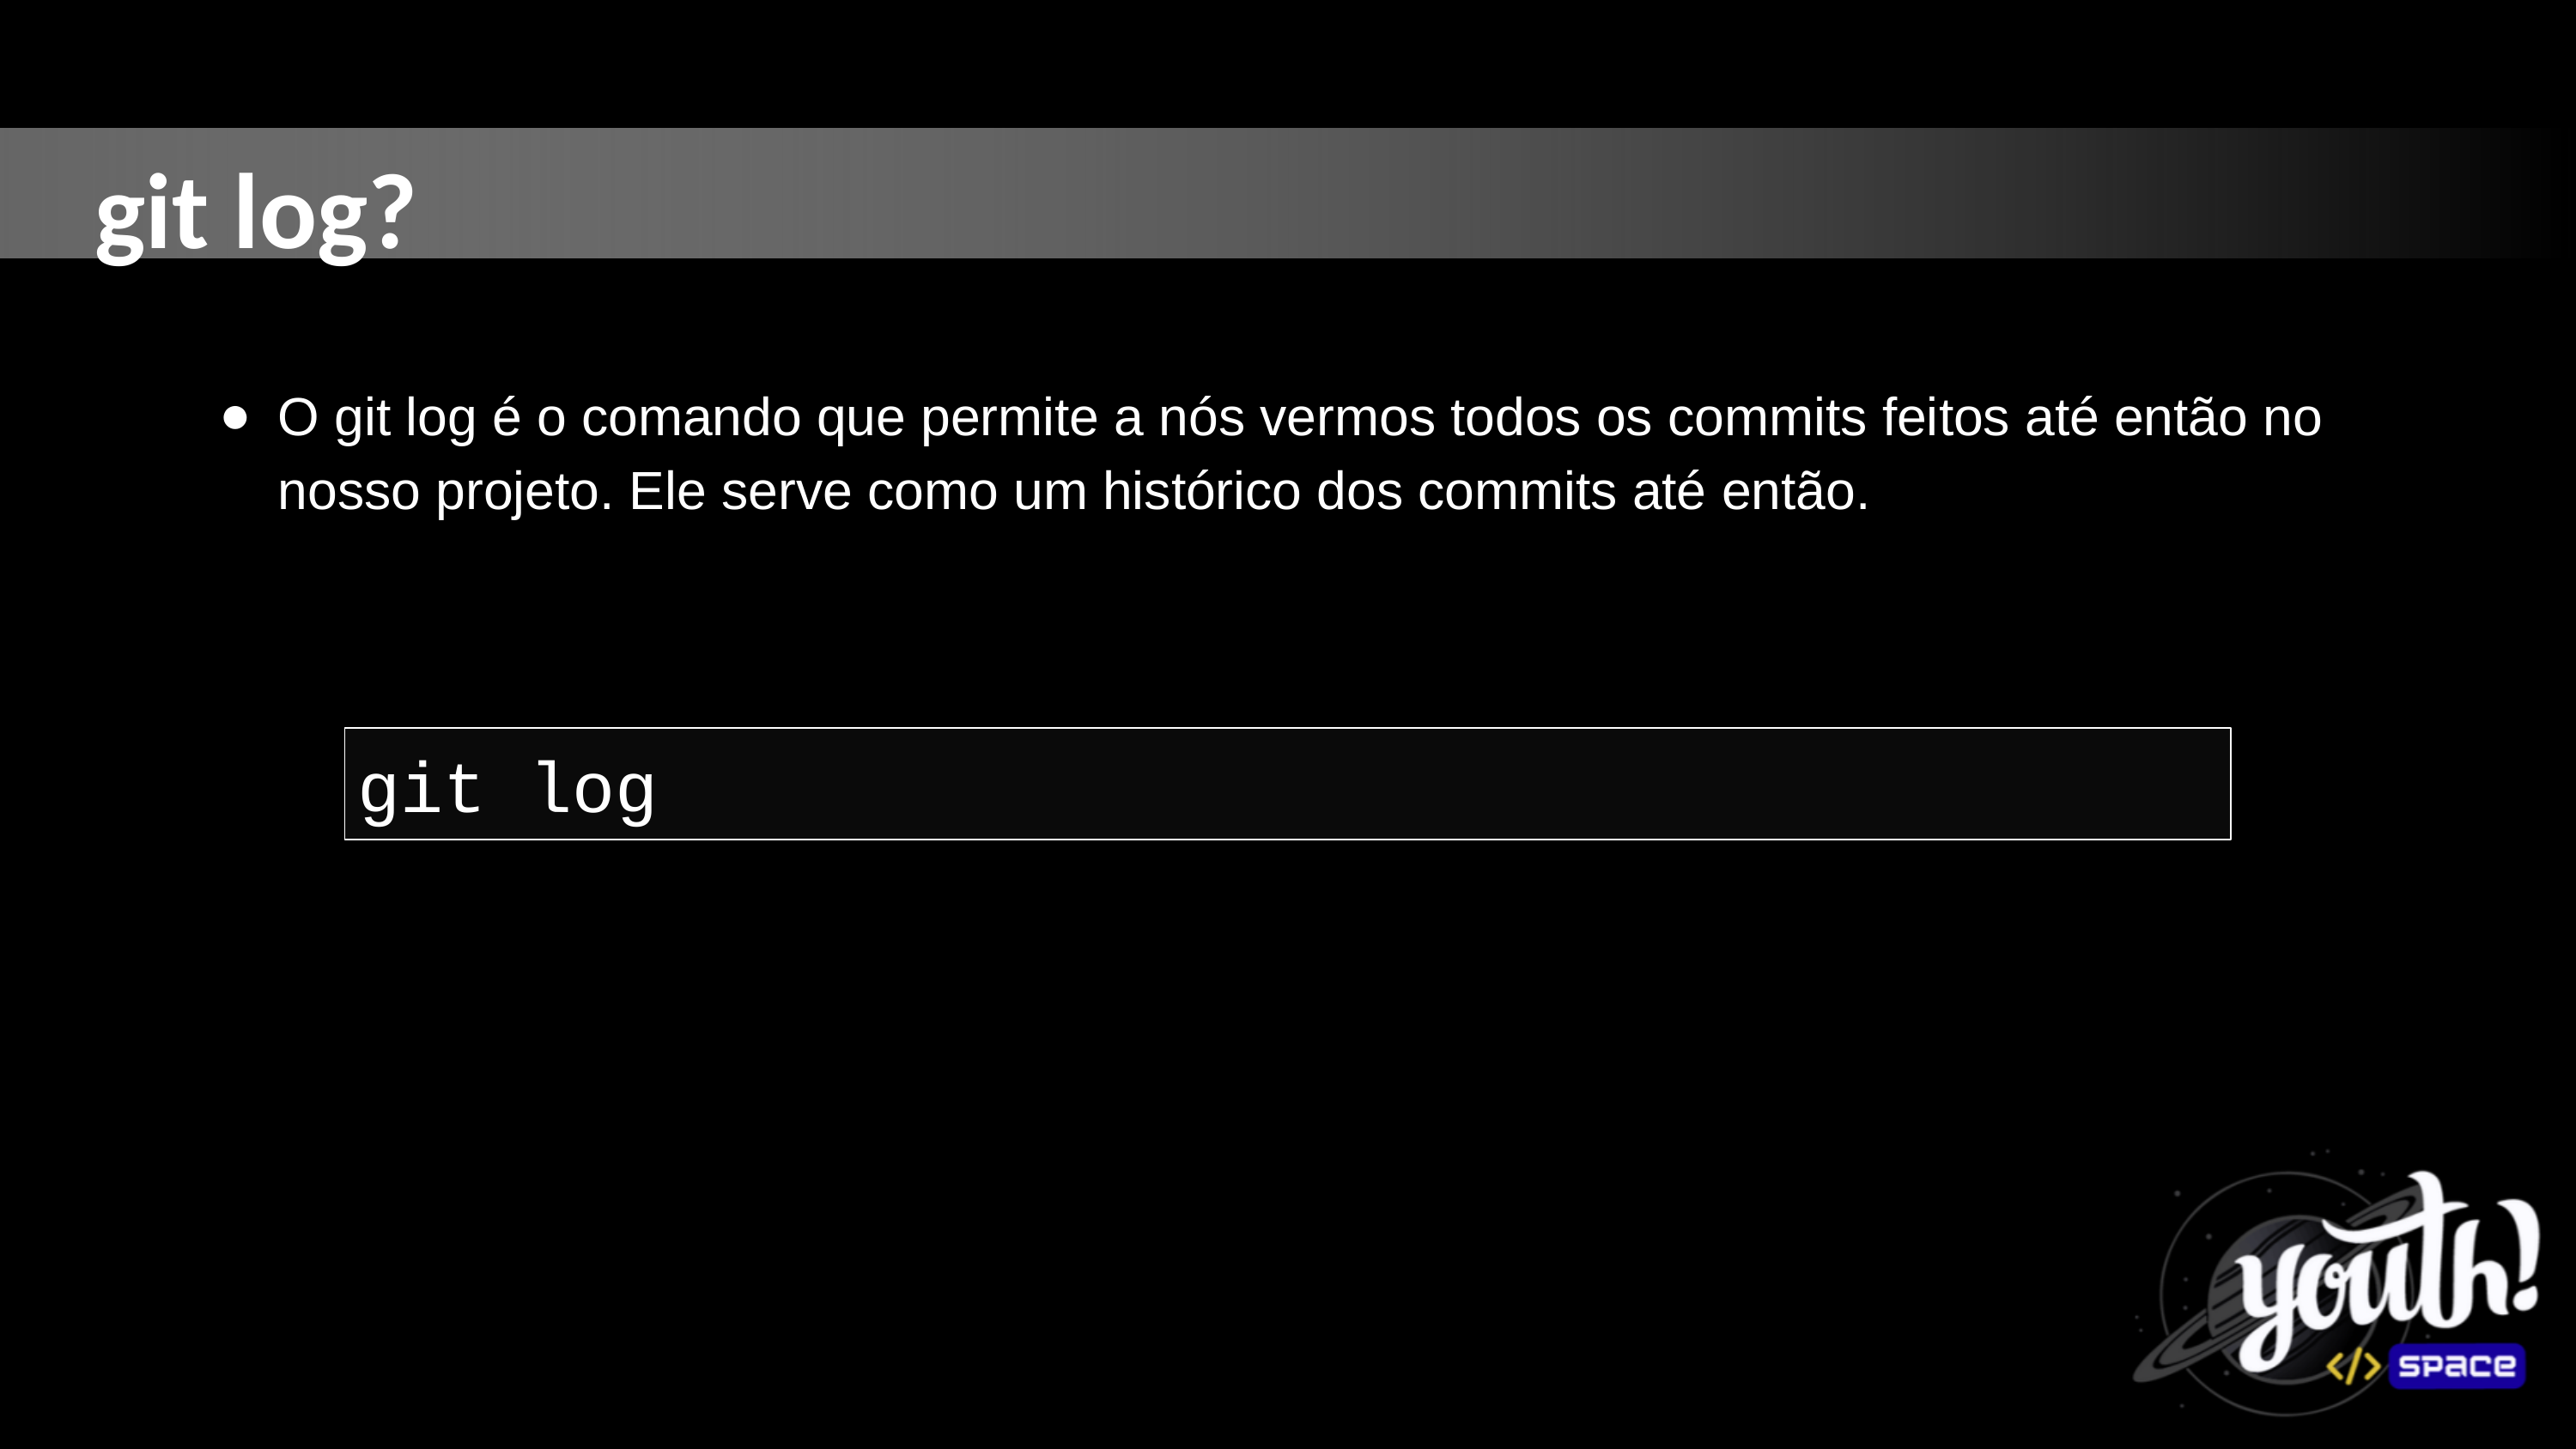

git log?

O git log é o comando que permite a nós vermos todos os commits feitos até então no nosso projeto. Ele serve como um histórico dos commits até então.
git log